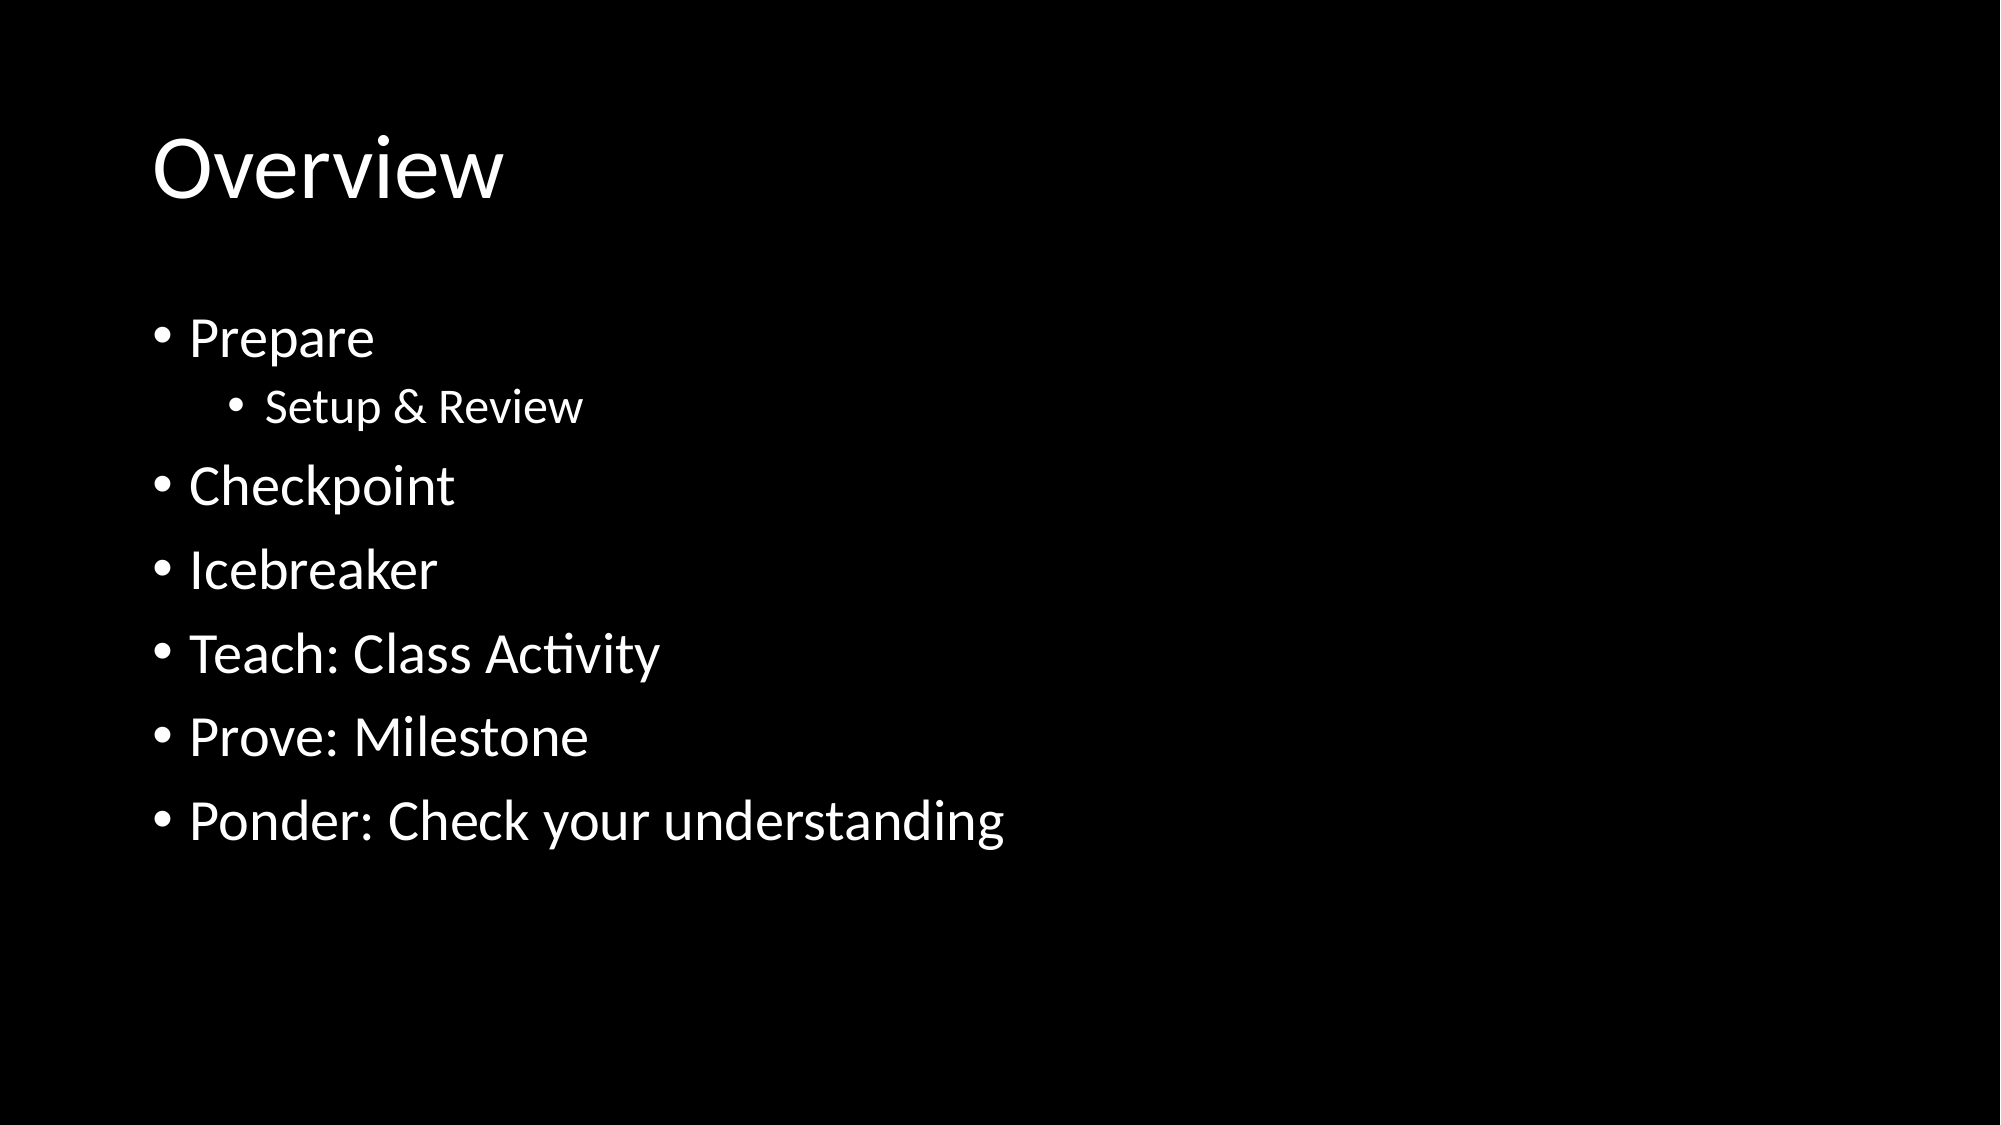

# Overview
Prepare
Setup & Review
Checkpoint
Icebreaker
Teach: Class Activity
Prove: Milestone
Ponder: Check your understanding